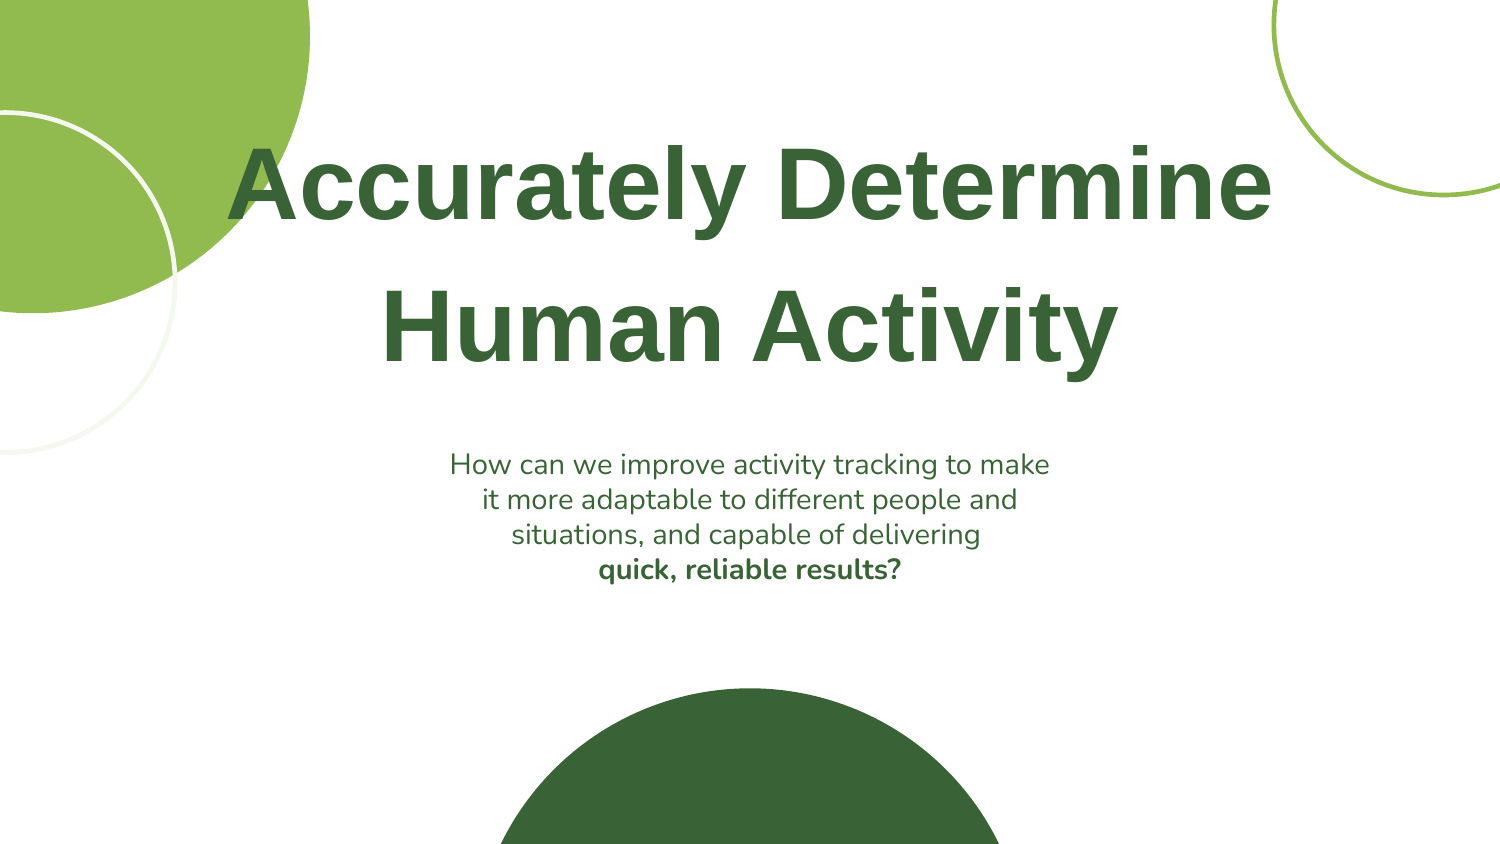

# Accurately Determine Human Activity
How can we improve activity tracking to make it more adaptable to different people and situations, and capable of delivering
quick, reliable results?